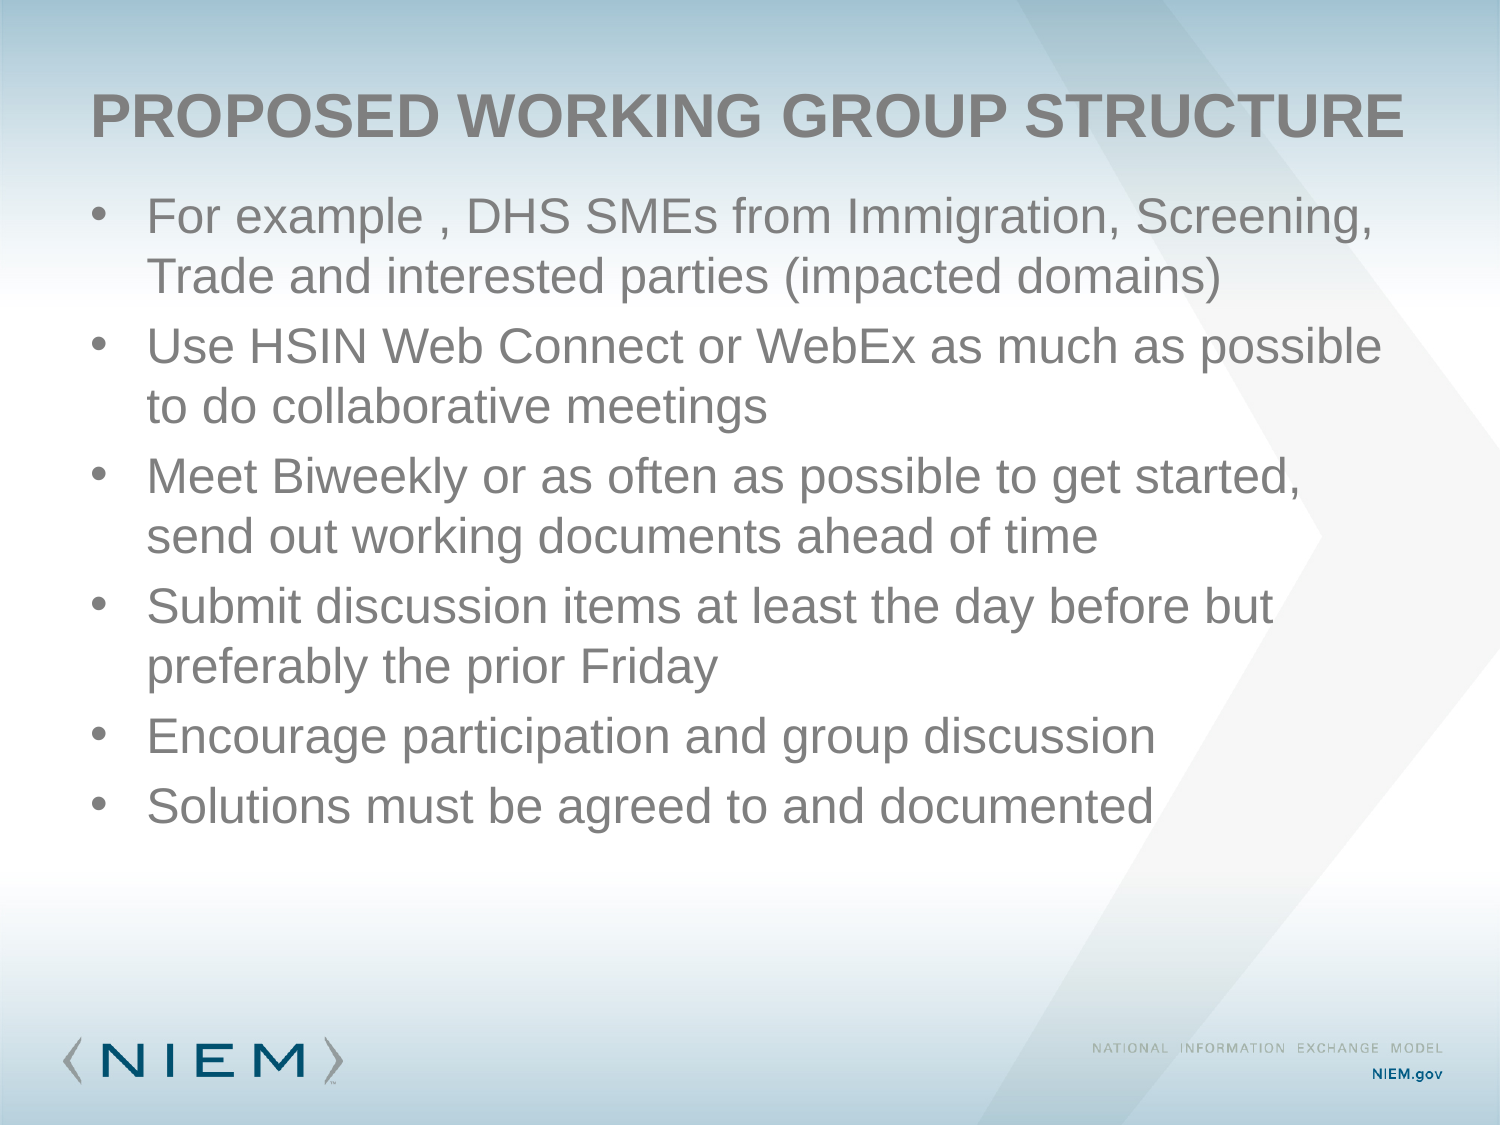

# Proposed Working Group Structure
For example , DHS SMEs from Immigration, Screening, Trade and interested parties (impacted domains)
Use HSIN Web Connect or WebEx as much as possible to do collaborative meetings
Meet Biweekly or as often as possible to get started, send out working documents ahead of time
Submit discussion items at least the day before but preferably the prior Friday
Encourage participation and group discussion
Solutions must be agreed to and documented